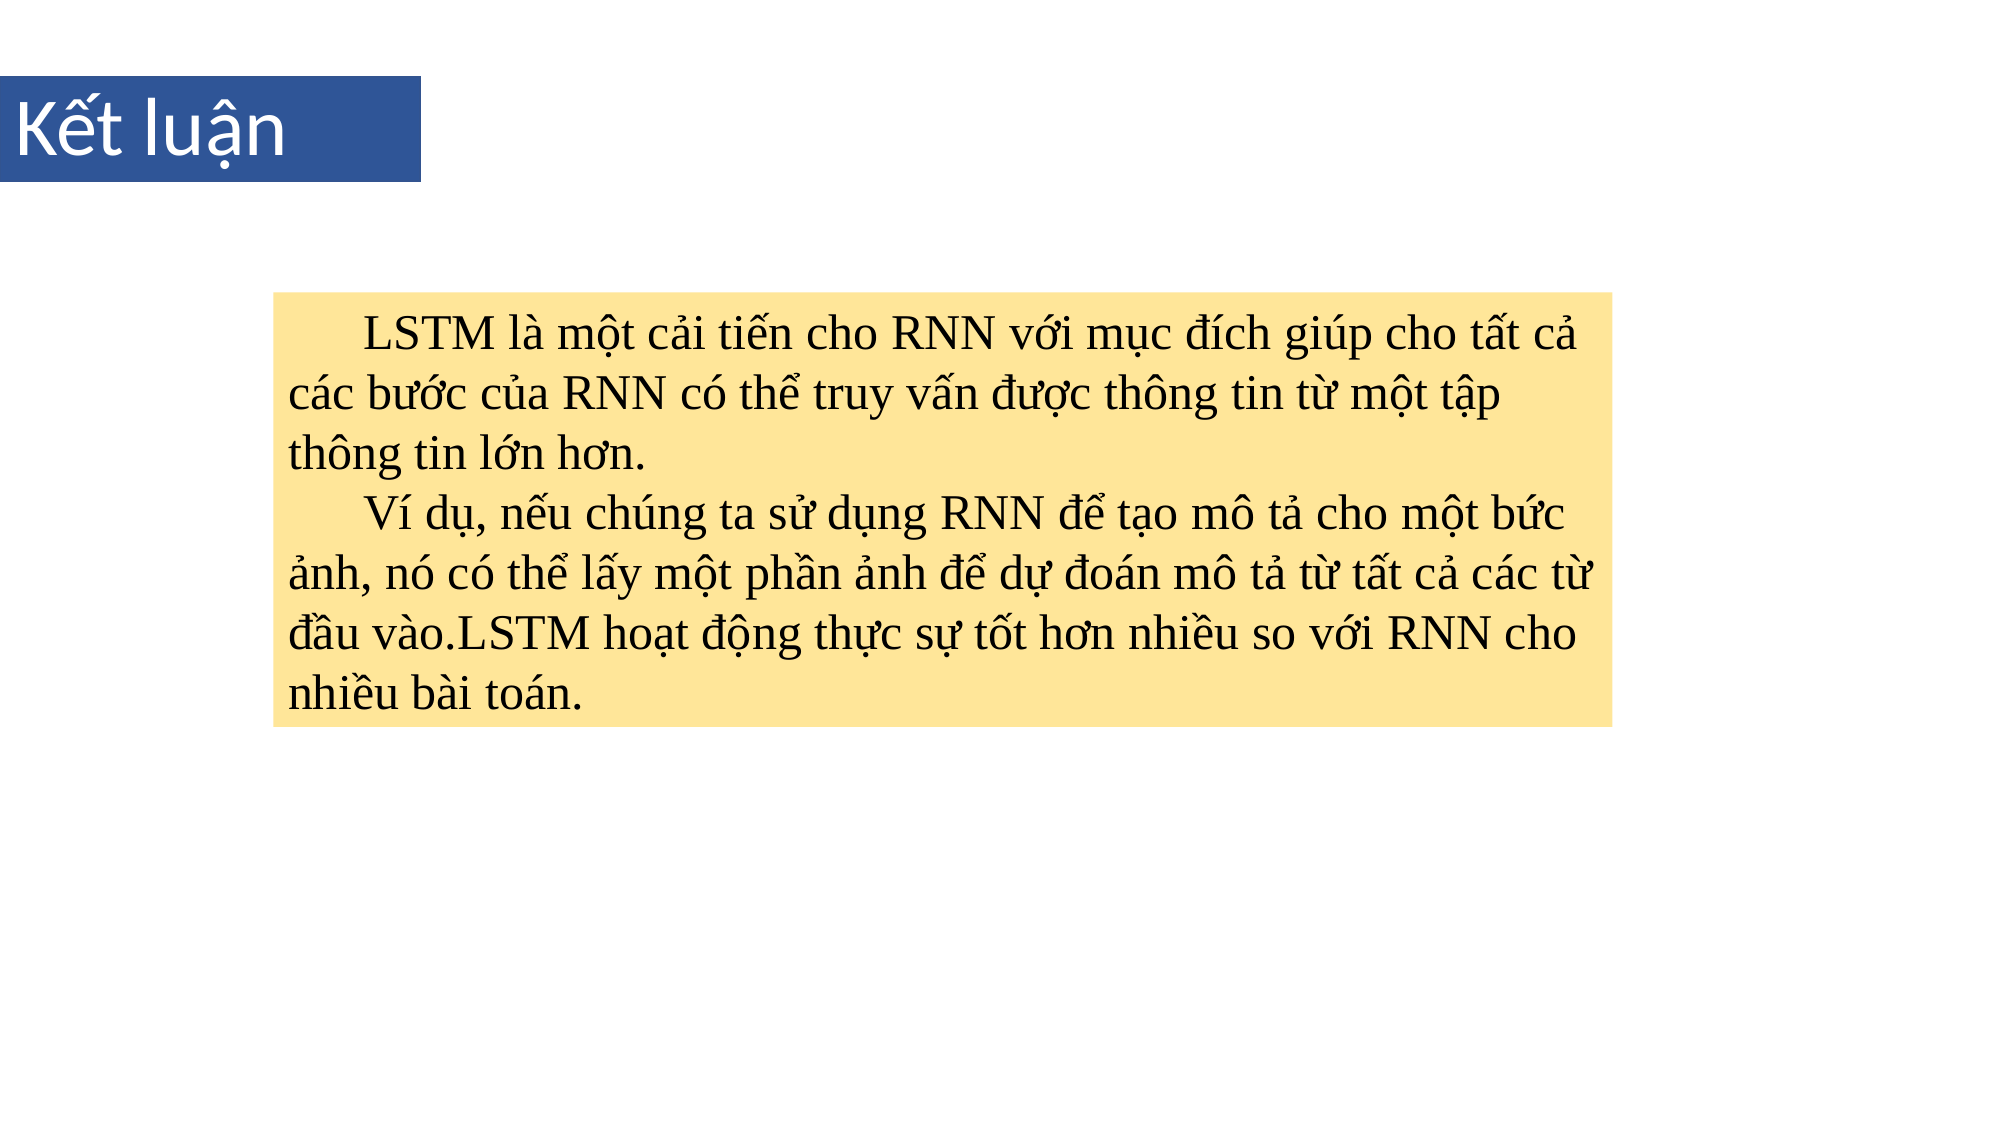

# Kết luận
LSTM là một cải tiến cho RNN với mục đích giúp cho tất cả các bước của RNN có thể truy vấn được thông tin từ một tập thông tin lớn hơn.
Ví dụ, nếu chúng ta sử dụng RNN để tạo mô tả cho một bức ảnh, nó có thể lấy một phần ảnh để dự đoán mô tả từ tất cả các từ đầu vào.LSTM hoạt động thực sự tốt hơn nhiều so với RNN cho nhiều bài toán.